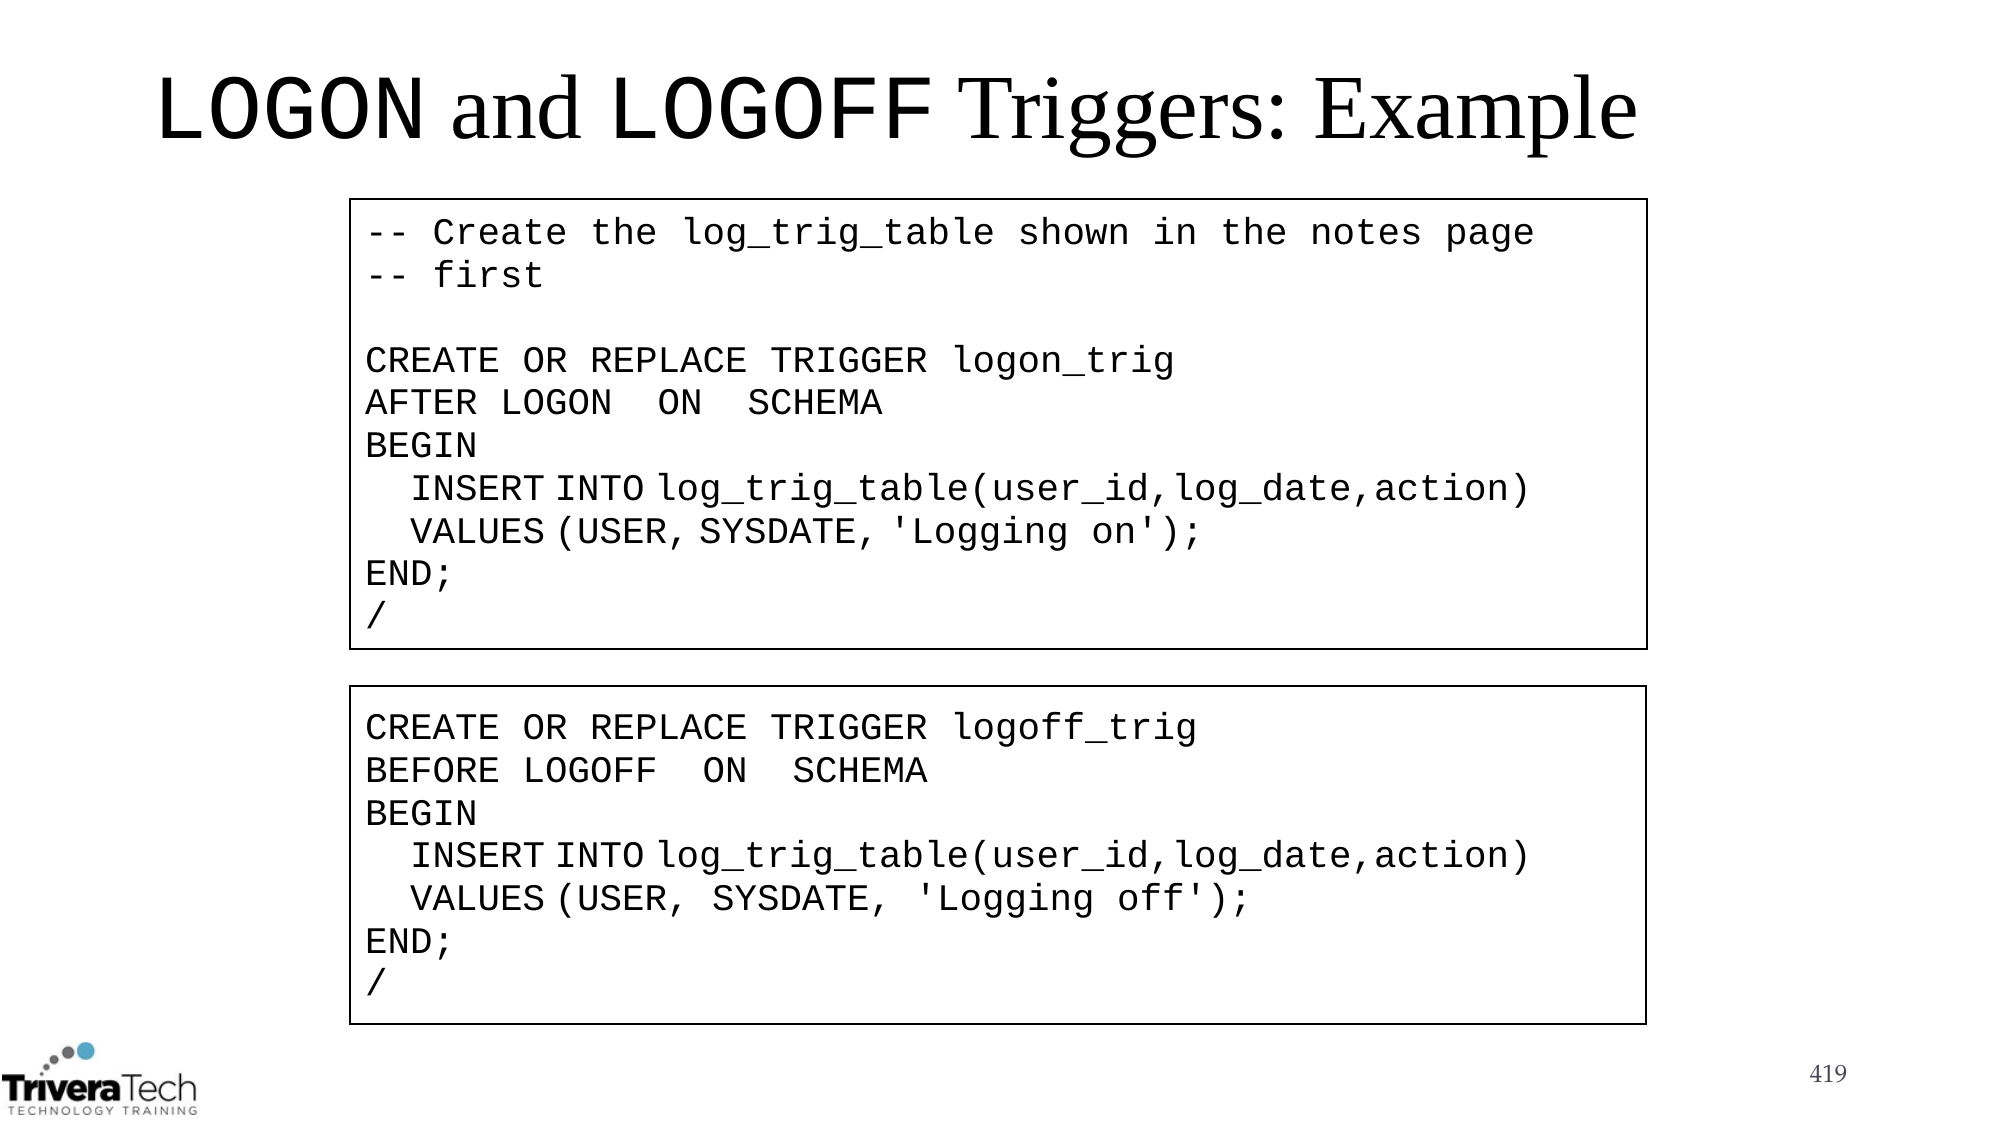

# LOGON and LOGOFF Triggers: Example
-- Create the log_trig_table shown in the notes page
-- first

CREATE OR REPLACE TRIGGER logon_trig
AFTER LOGON  ON  SCHEMA
BEGIN
  INSERT INTO log_trig_table(user_id,log_date,action)
  VALUES (USER, SYSDATE, 'Logging on');
END;
/
CREATE OR REPLACE TRIGGER logoff_trig
BEFORE LOGOFF  ON  SCHEMA
BEGIN
  INSERT INTO log_trig_table(user_id,log_date,action)
  VALUES (USER, SYSDATE, 'Logging off');
END;
/
419